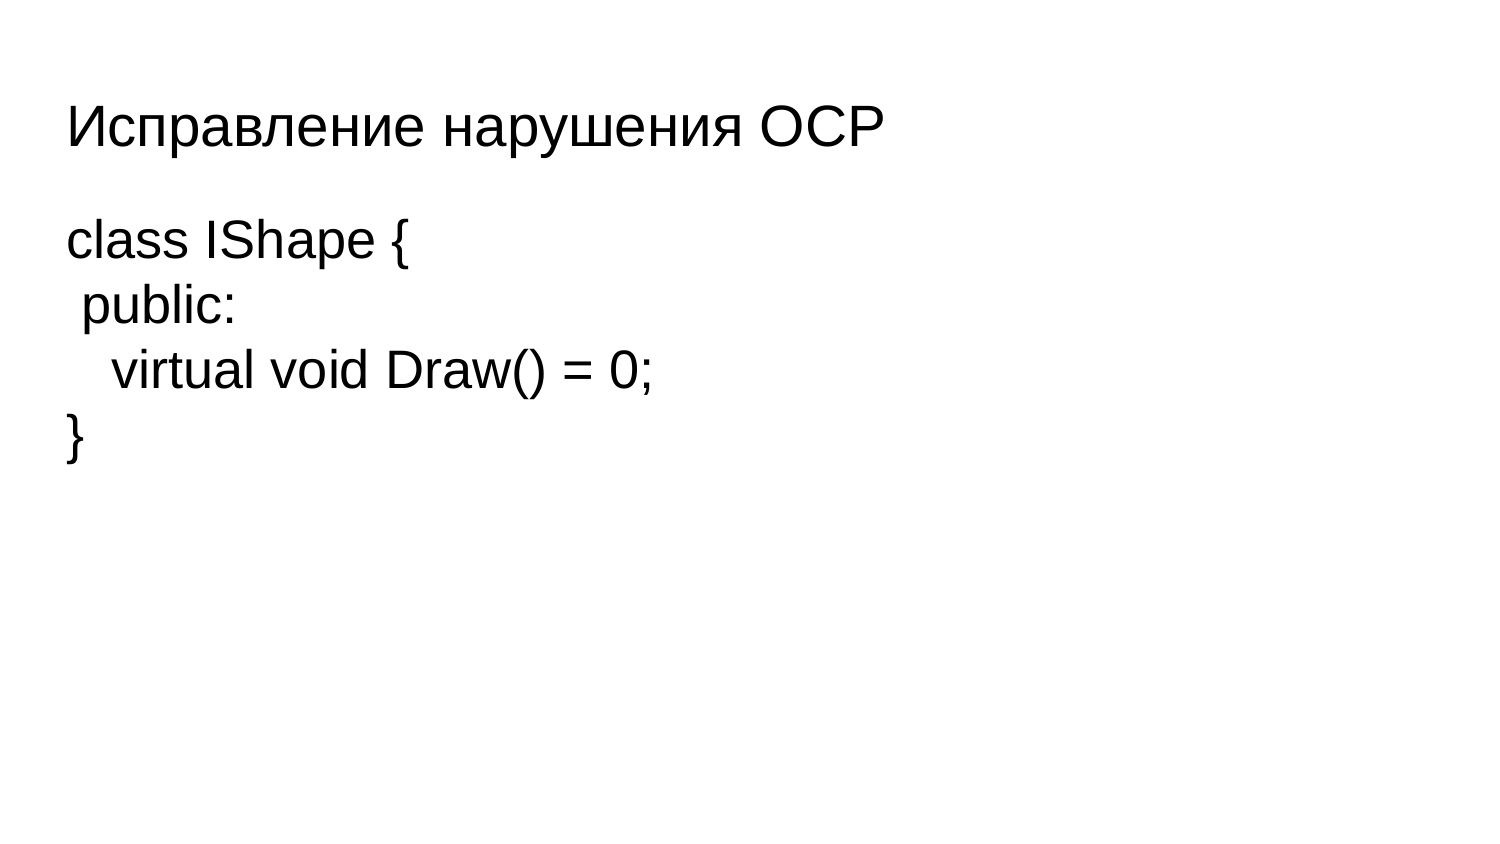

# Исправление нарушения OCP
class IShape {
 public:
   virtual void Draw() = 0;
}